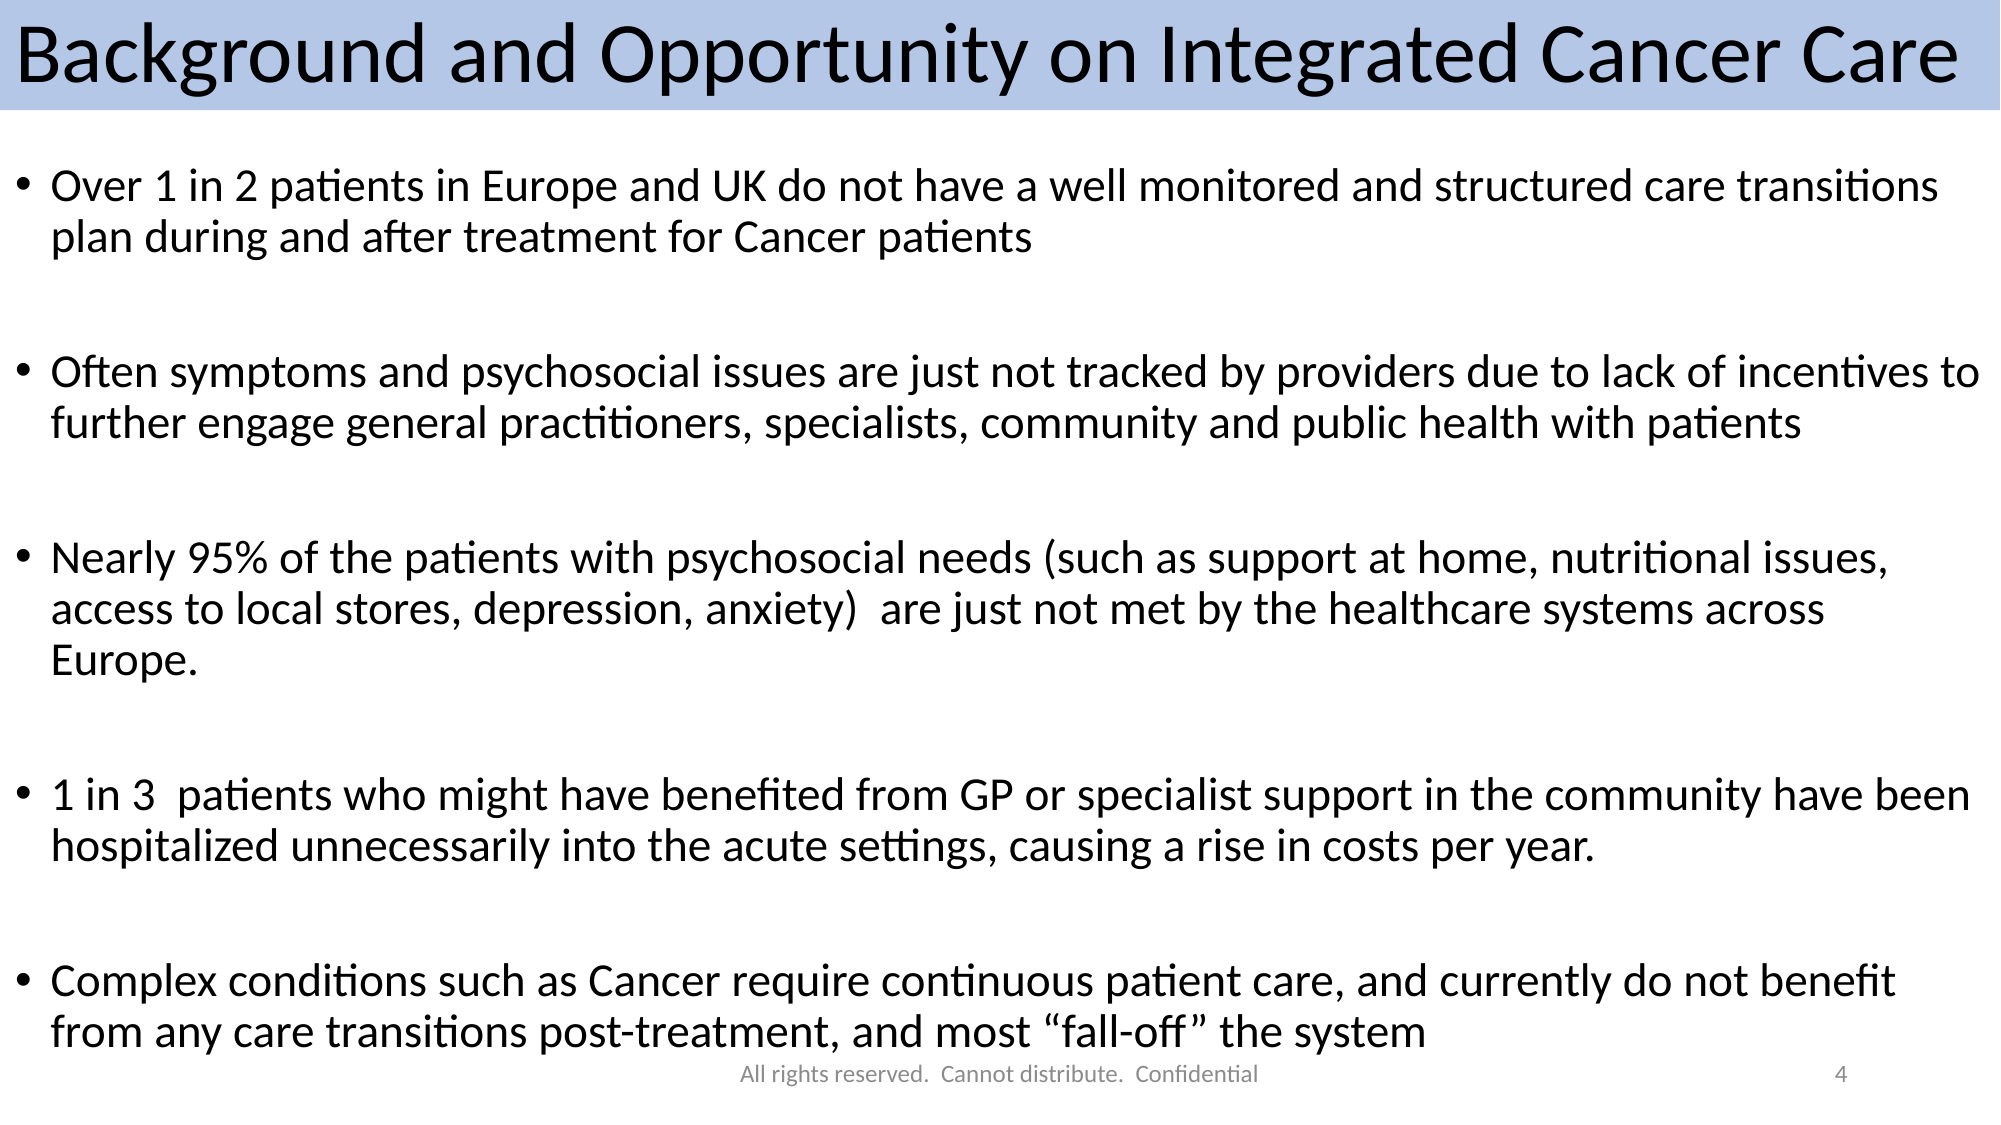

# Background and Opportunity on Integrated Cancer Care
Over 1 in 2 patients in Europe and UK do not have a well monitored and structured care transitions plan during and after treatment for Cancer patients

Often symptoms and psychosocial issues are just not tracked by providers due to lack of incentives to further engage general practitioners, specialists, community and public health with patients

Nearly 95% of the patients with psychosocial needs (such as support at home, nutritional issues, access to local stores, depression, anxiety)  are just not met by the healthcare systems across Europe.

1 in 3  patients who might have benefited from GP or specialist support in the community have been hospitalized unnecessarily into the acute settings, causing a rise in costs per year.

Complex conditions such as Cancer require continuous patient care, and currently do not benefit from any care transitions post-treatment, and most “fall-off” the system
All rights reserved.  Cannot distribute.  Confidential
4